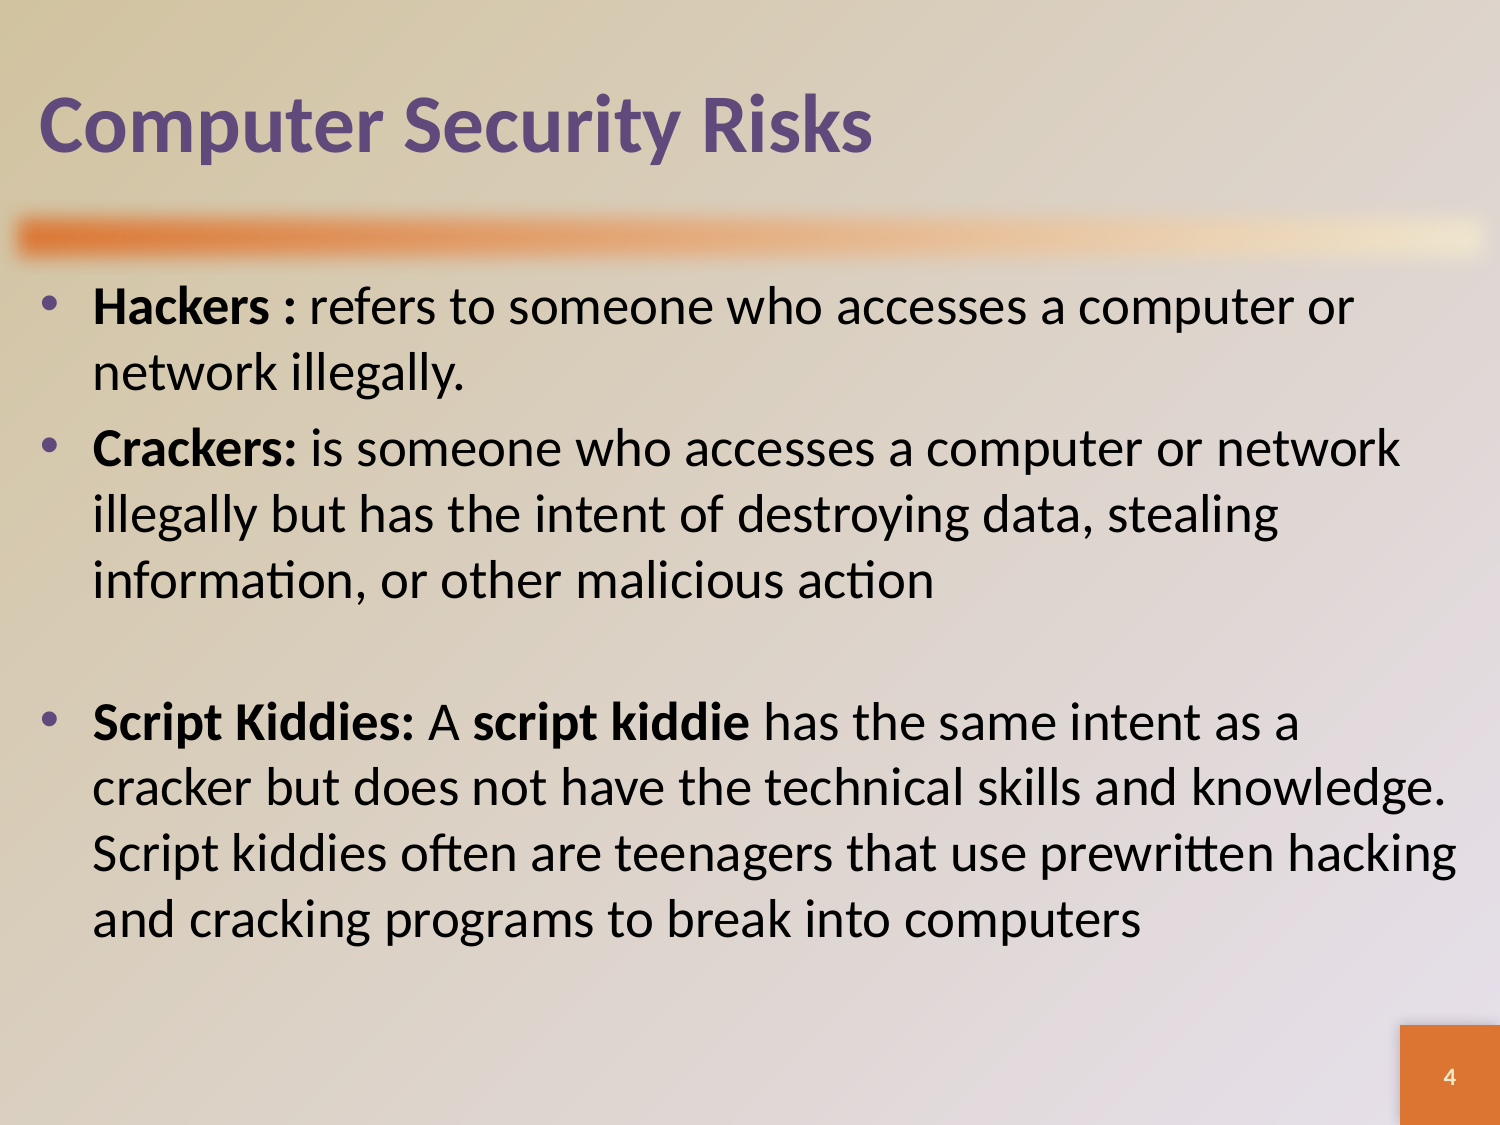

# Computer Security Risks
Hackers : refers to someone who accesses a computer or network illegally.
Crackers: is someone who accesses a computer or network illegally but has the intent of destroying data, stealing information, or other malicious action
Script Kiddies: A script kiddie has the same intent as a cracker but does not have the technical skills and knowledge. Script kiddies often are teenagers that use prewritten hacking and cracking programs to break into computers
4